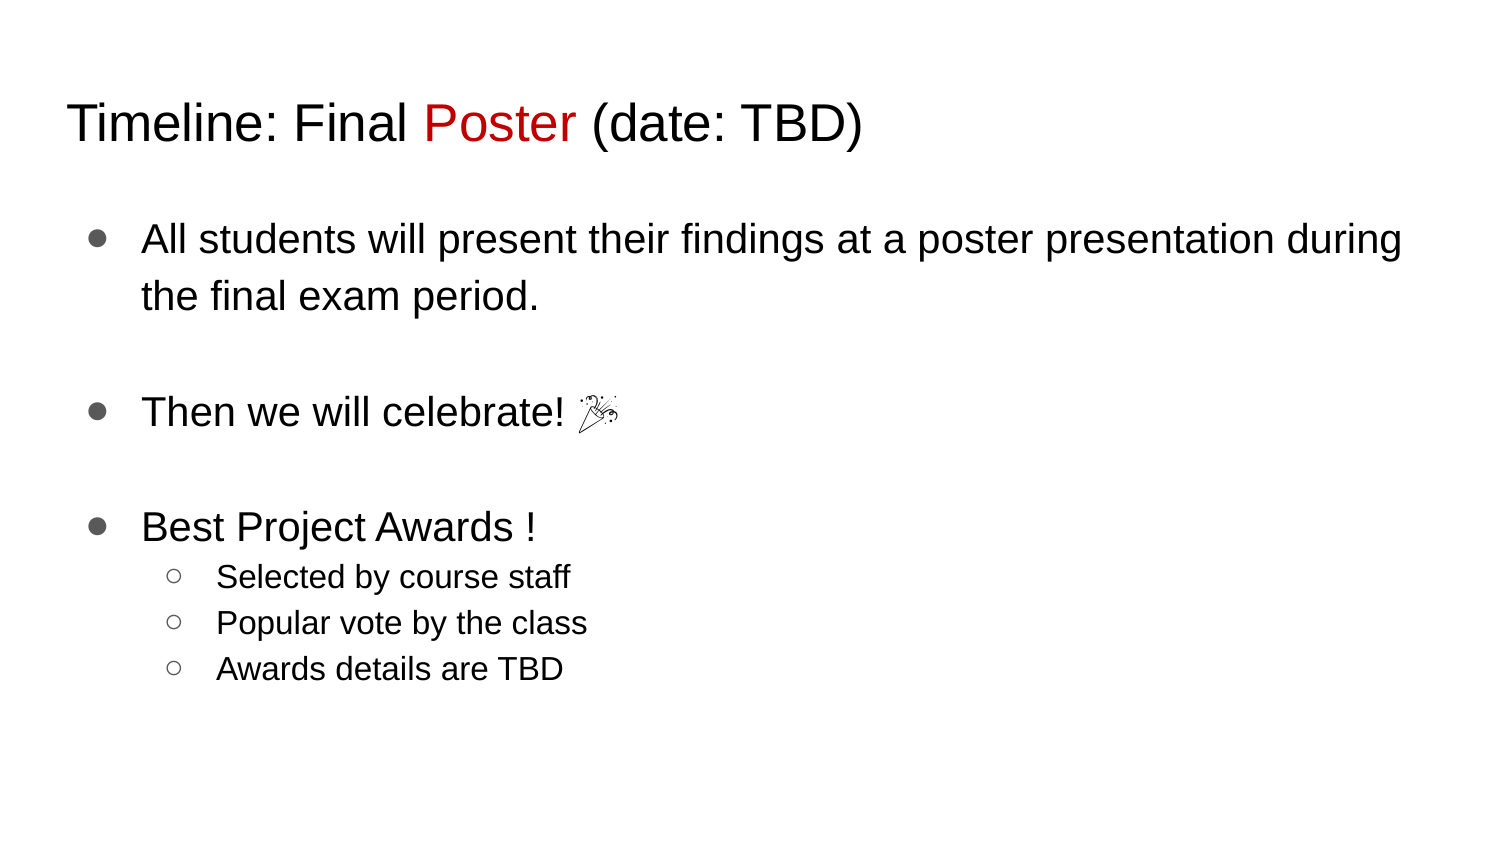

# Timeline: Final Poster (date: TBD)
All students will present their findings at a poster presentation during the final exam period.

Then we will celebrate! 🎉

Best Project Awards !
Selected by course staff
Popular vote by the class
Awards details are TBD